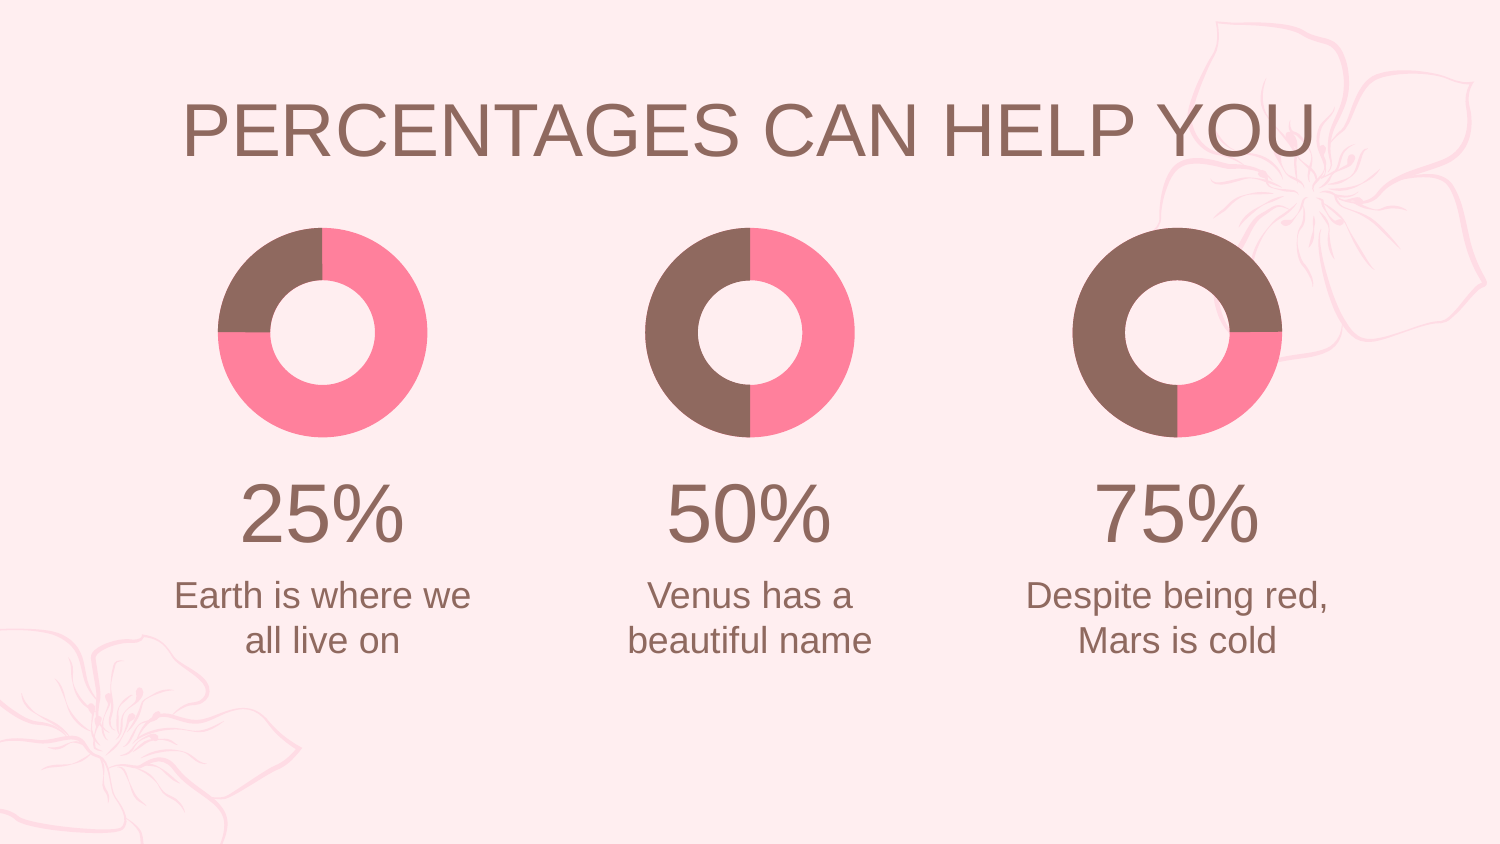

PERCENTAGES CAN HELP YOU

# 25%
50%
75%
Earth is where we all live on
Venus has a beautiful name
Despite being red, Mars is cold